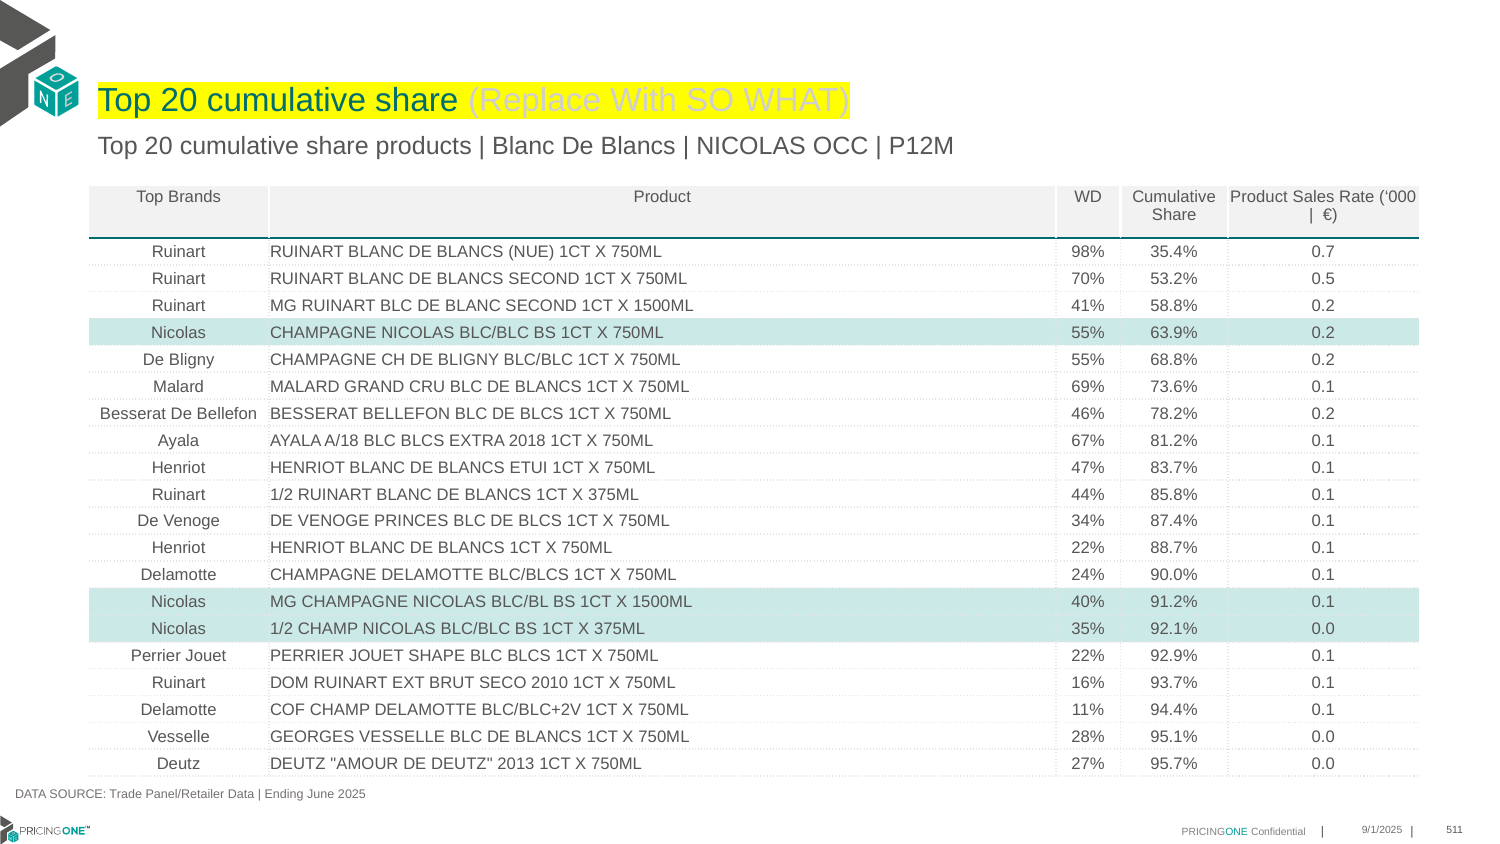

# Top 20 cumulative share (Replace With SO WHAT)
Top 20 cumulative share products | Blanc De Blancs | NICOLAS OCC | P12M
| Top Brands | Product | WD | Cumulative Share | Product Sales Rate (‘000 | €) |
| --- | --- | --- | --- | --- |
| Ruinart | RUINART BLANC DE BLANCS (NUE) 1CT X 750ML | 98% | 35.4% | 0.7 |
| Ruinart | RUINART BLANC DE BLANCS SECOND 1CT X 750ML | 70% | 53.2% | 0.5 |
| Ruinart | MG RUINART BLC DE BLANC SECOND 1CT X 1500ML | 41% | 58.8% | 0.2 |
| Nicolas | CHAMPAGNE NICOLAS BLC/BLC BS 1CT X 750ML | 55% | 63.9% | 0.2 |
| De Bligny | CHAMPAGNE CH DE BLIGNY BLC/BLC 1CT X 750ML | 55% | 68.8% | 0.2 |
| Malard | MALARD GRAND CRU BLC DE BLANCS 1CT X 750ML | 69% | 73.6% | 0.1 |
| Besserat De Bellefon | BESSERAT BELLEFON BLC DE BLCS 1CT X 750ML | 46% | 78.2% | 0.2 |
| Ayala | AYALA A/18 BLC BLCS EXTRA 2018 1CT X 750ML | 67% | 81.2% | 0.1 |
| Henriot | HENRIOT BLANC DE BLANCS ETUI 1CT X 750ML | 47% | 83.7% | 0.1 |
| Ruinart | 1/2 RUINART BLANC DE BLANCS 1CT X 375ML | 44% | 85.8% | 0.1 |
| De Venoge | DE VENOGE PRINCES BLC DE BLCS 1CT X 750ML | 34% | 87.4% | 0.1 |
| Henriot | HENRIOT BLANC DE BLANCS 1CT X 750ML | 22% | 88.7% | 0.1 |
| Delamotte | CHAMPAGNE DELAMOTTE BLC/BLCS 1CT X 750ML | 24% | 90.0% | 0.1 |
| Nicolas | MG CHAMPAGNE NICOLAS BLC/BL BS 1CT X 1500ML | 40% | 91.2% | 0.1 |
| Nicolas | 1/2 CHAMP NICOLAS BLC/BLC BS 1CT X 375ML | 35% | 92.1% | 0.0 |
| Perrier Jouet | PERRIER JOUET SHAPE BLC BLCS 1CT X 750ML | 22% | 92.9% | 0.1 |
| Ruinart | DOM RUINART EXT BRUT SECO 2010 1CT X 750ML | 16% | 93.7% | 0.1 |
| Delamotte | COF CHAMP DELAMOTTE BLC/BLC+2V 1CT X 750ML | 11% | 94.4% | 0.1 |
| Vesselle | GEORGES VESSELLE BLC DE BLANCS 1CT X 750ML | 28% | 95.1% | 0.0 |
| Deutz | DEUTZ "AMOUR DE DEUTZ" 2013 1CT X 750ML | 27% | 95.7% | 0.0 |
DATA SOURCE: Trade Panel/Retailer Data | Ending June 2025

9/1/2025
511